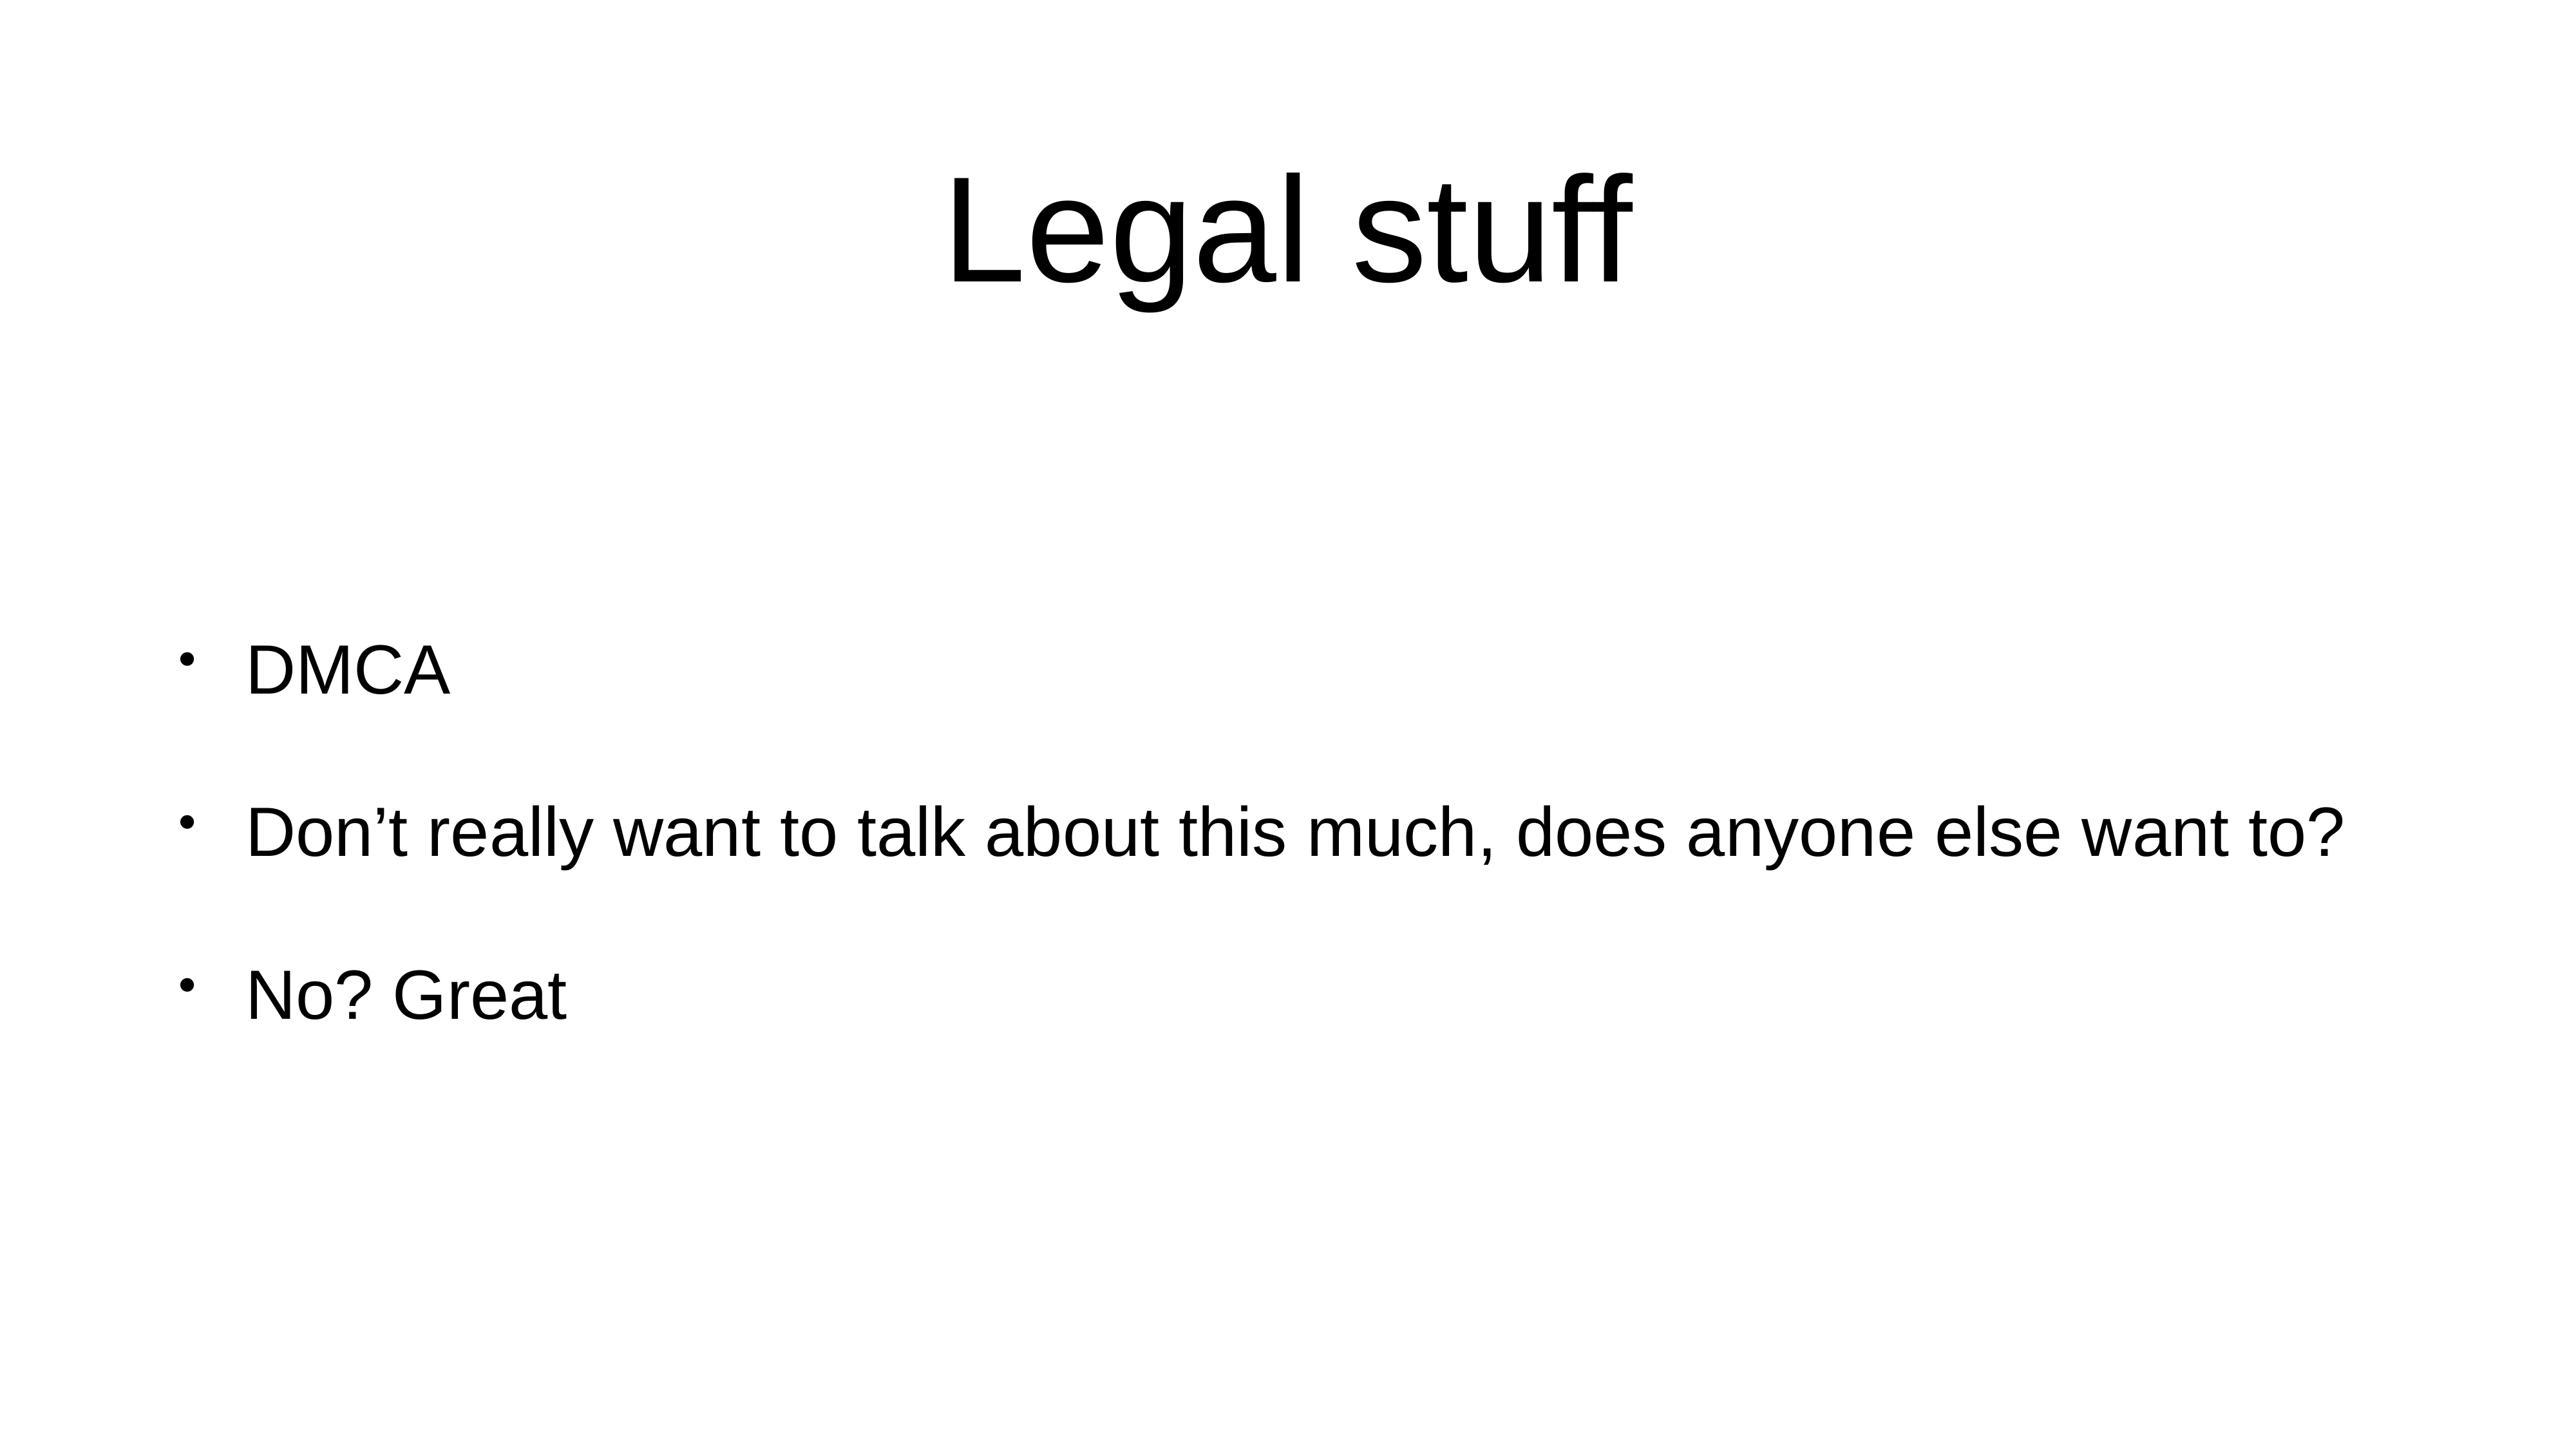

# Legal stuff
DMCA
Don’t really want to talk about this much, does anyone else want to?
No? Great